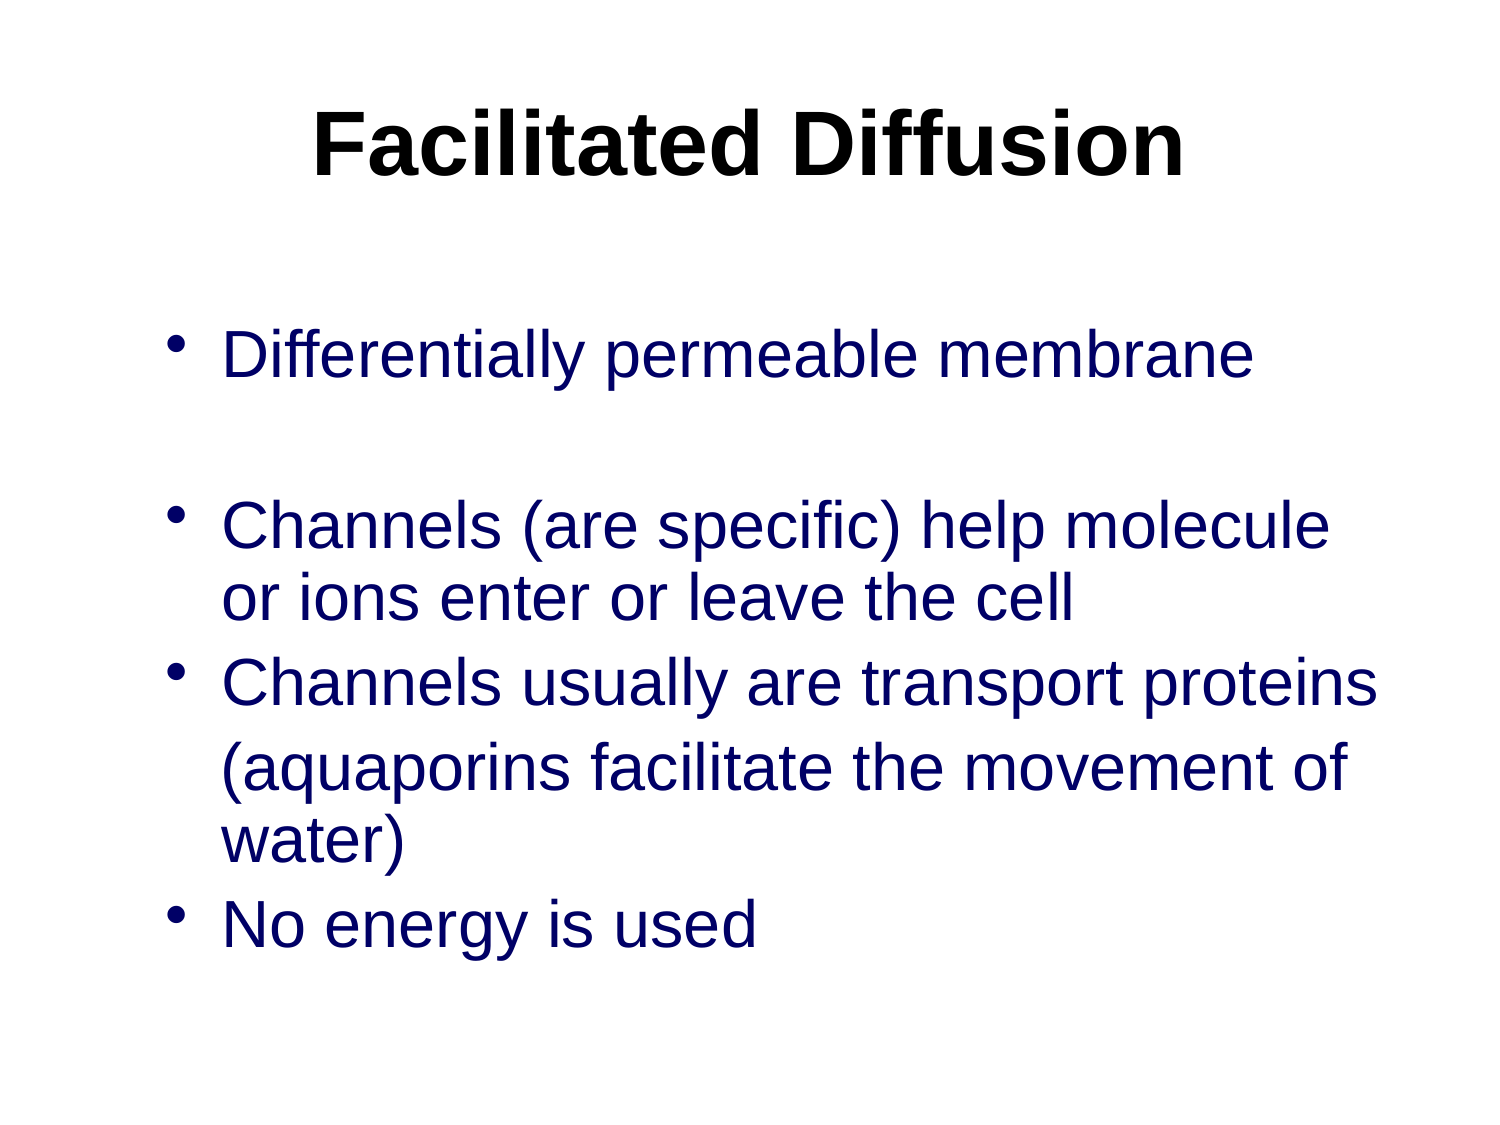

# Facilitated Diffusion
Differentially permeable membrane

Channels (are specific) help molecule or ions enter or leave the cell
Channels usually are transport proteins
   (aquaporins facilitate the movement of water)
No energy is used